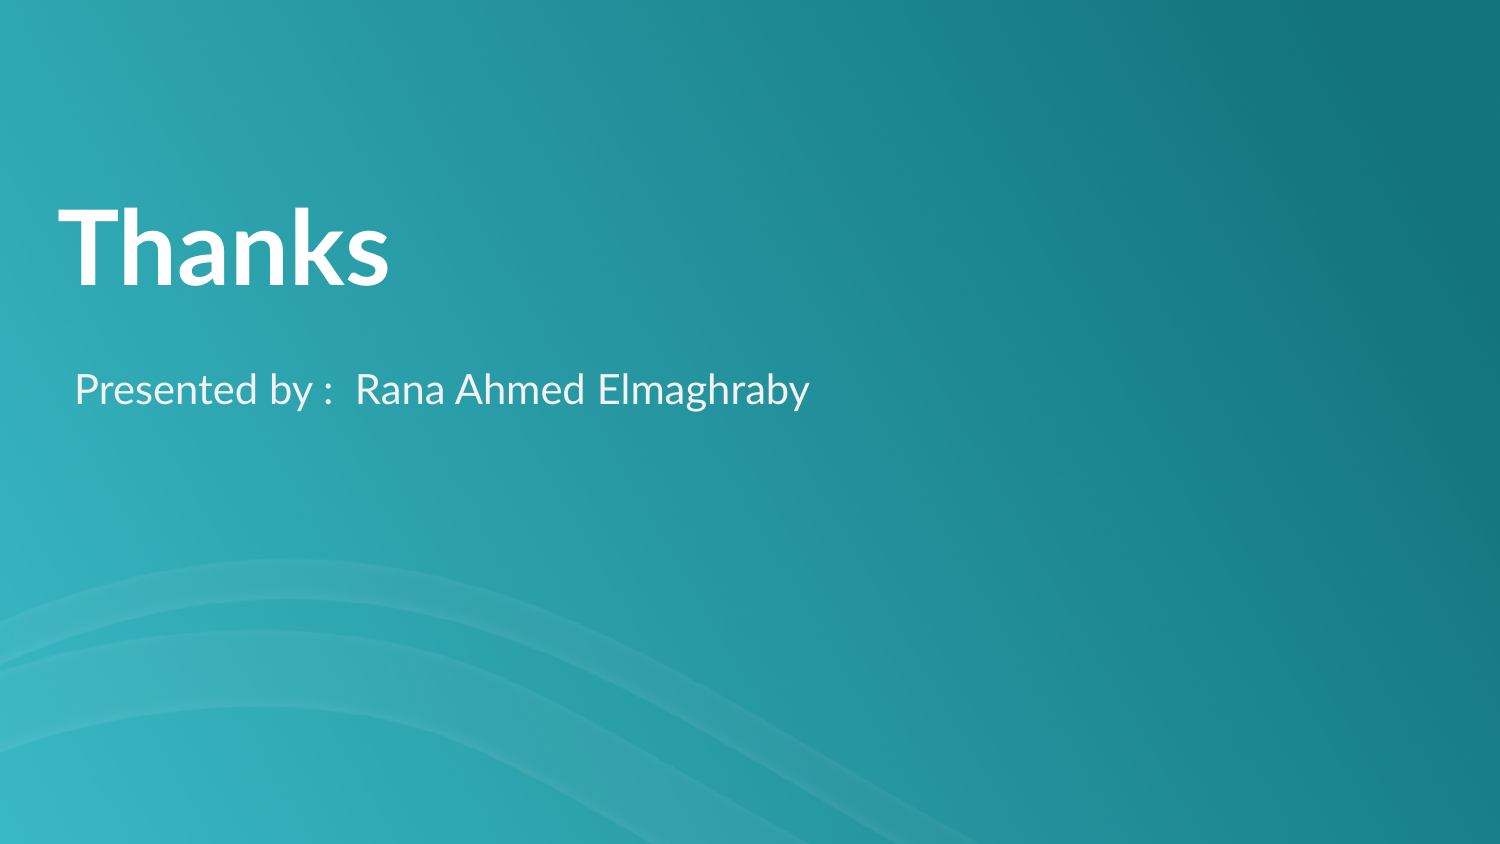

Thanks
Presented by :  Rana Ahmed Elmaghraby